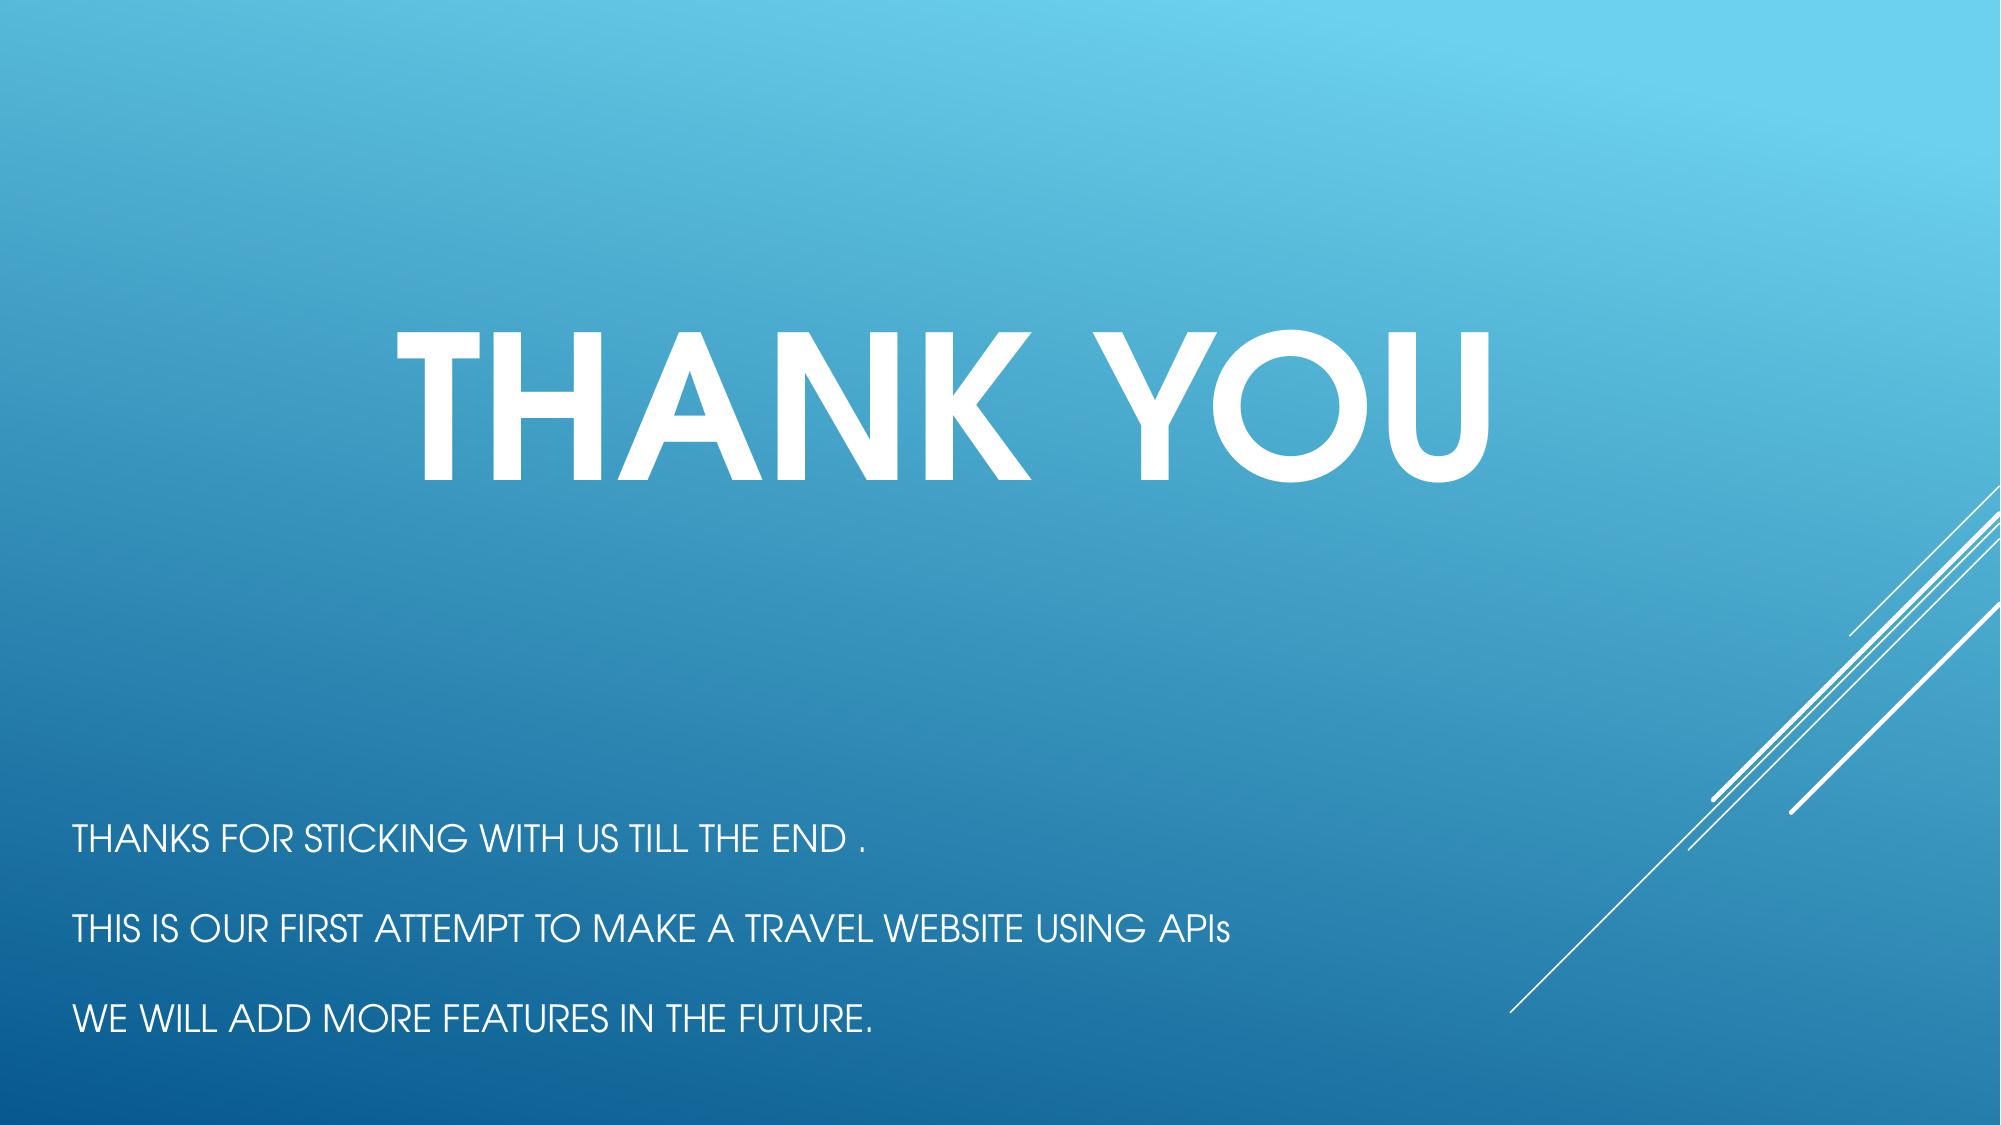

THANK YOU
THANKS FOR STICKING WITH US TILL THE END .

THIS IS OUR FIRST ATTEMPT TO MAKE A TRAVEL WEBSITE USING APIs

WE WILL ADD MORE FEATURES IN THE FUTURE.